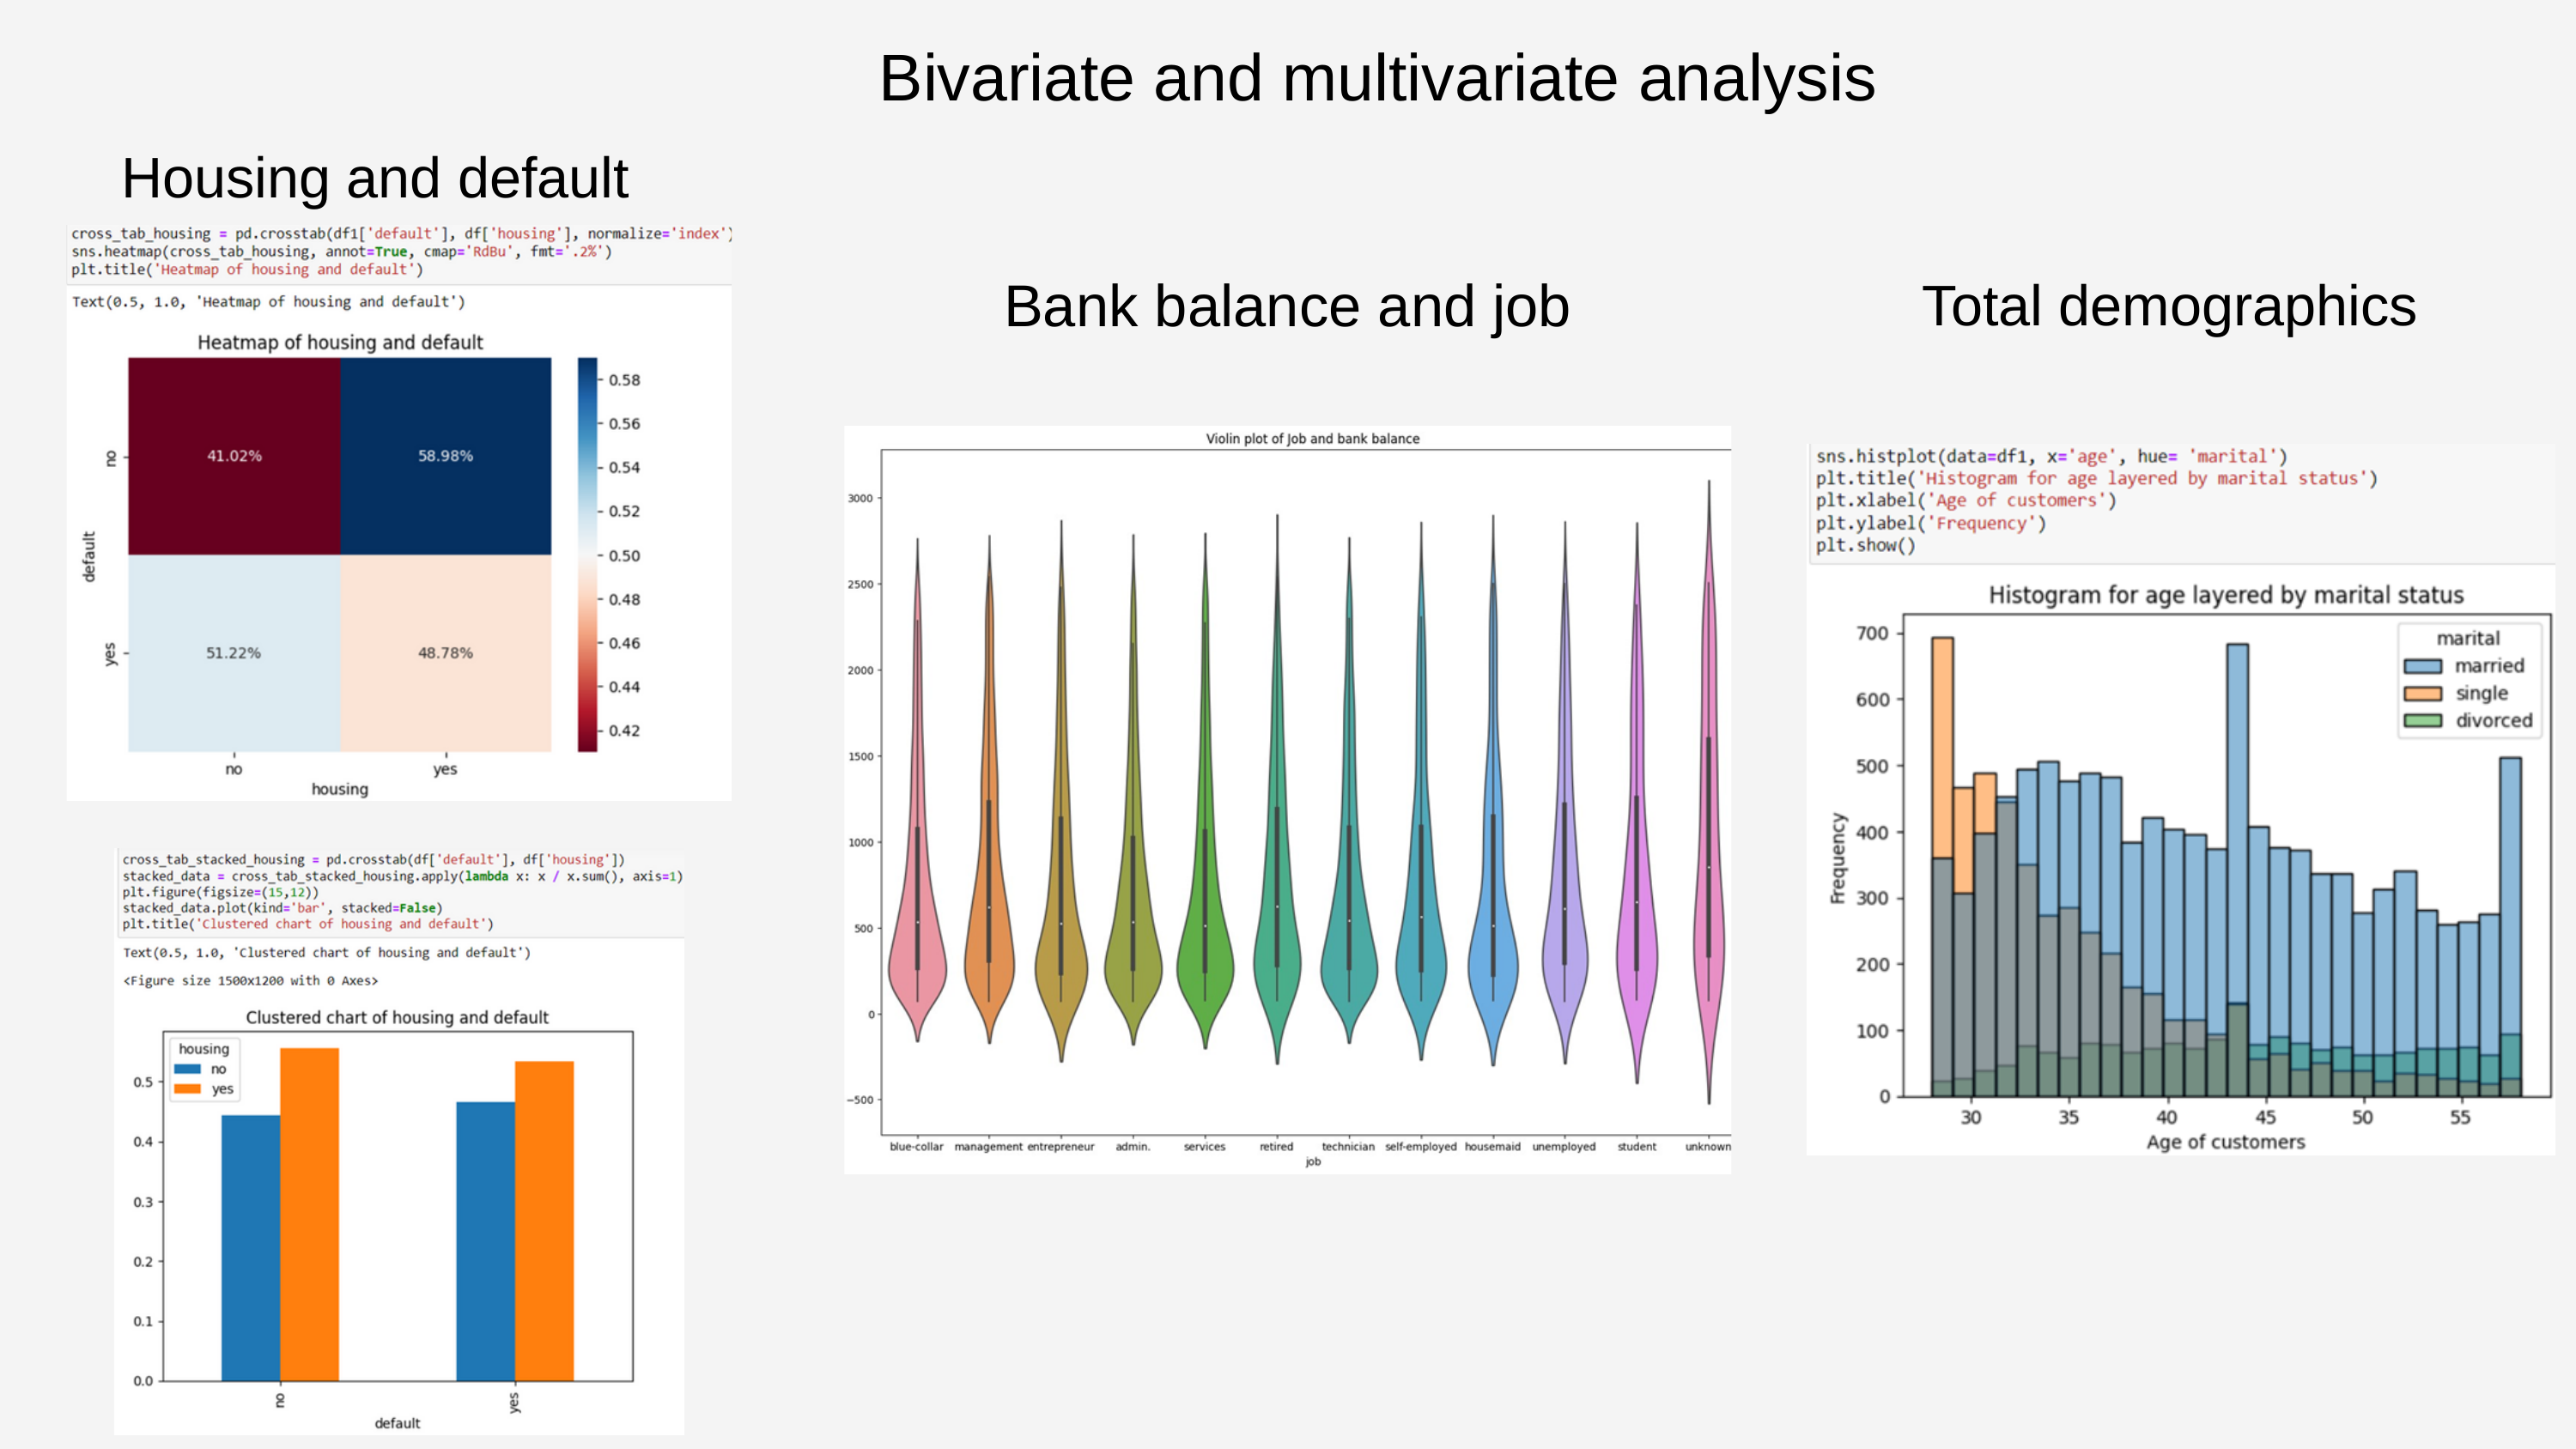

Bivariate and multivariate analysis
Housing and default

Bank balance and job
Total demographics